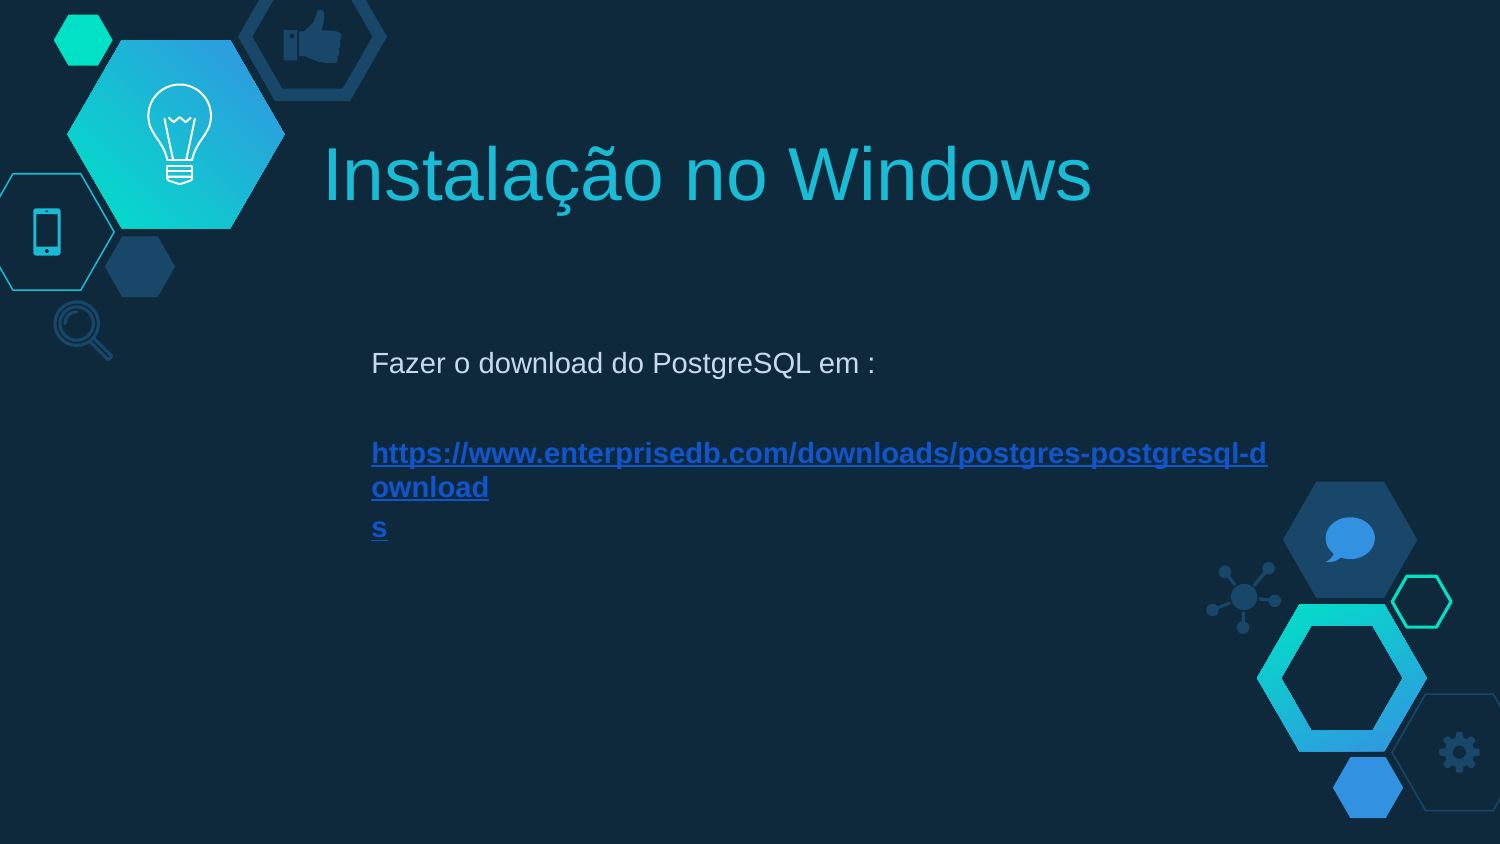

# Instalação no Windows

Fazer o download do PostgreSQL em :
https://www.enterprisedb.com/downloads/postgres-postgresql-downloads